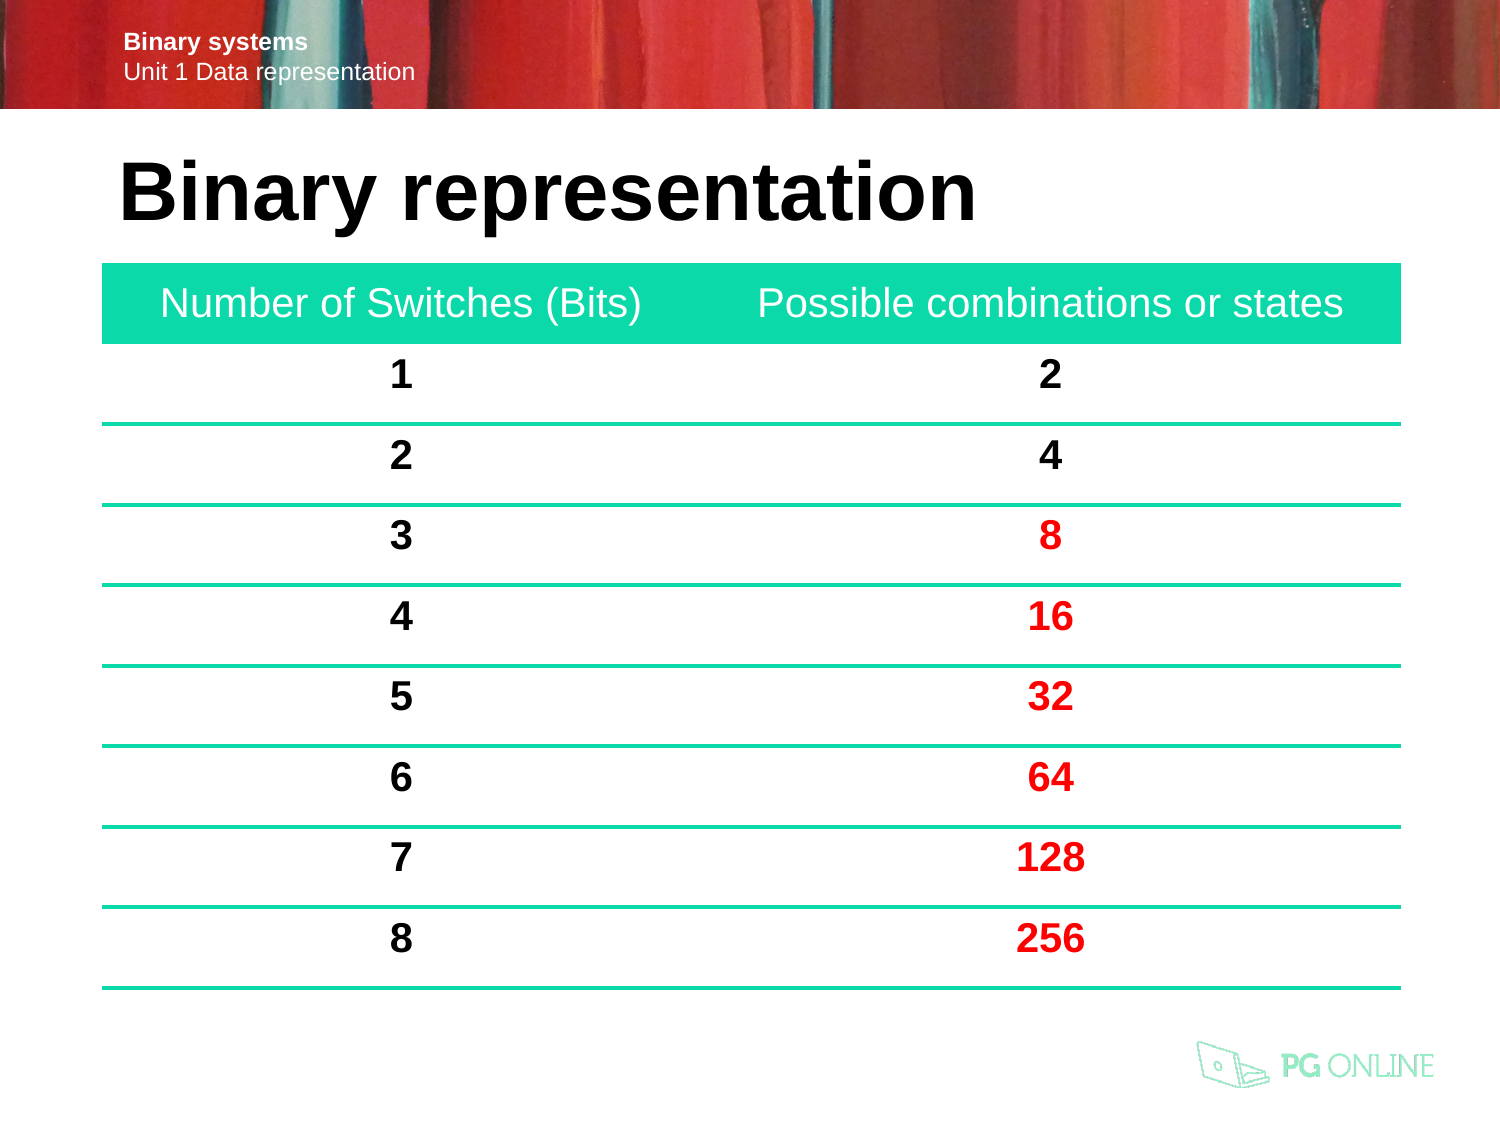

Binary representation
| Number of Switches (Bits) | Possible combinations or states |
| --- | --- |
| 1 | 2 |
| 2 | 4 |
| 3 | 8 |
| 4 | 16 |
| 5 | 32 |
| 6 | 64 |
| 7 | 128 |
| 8 | 256 |